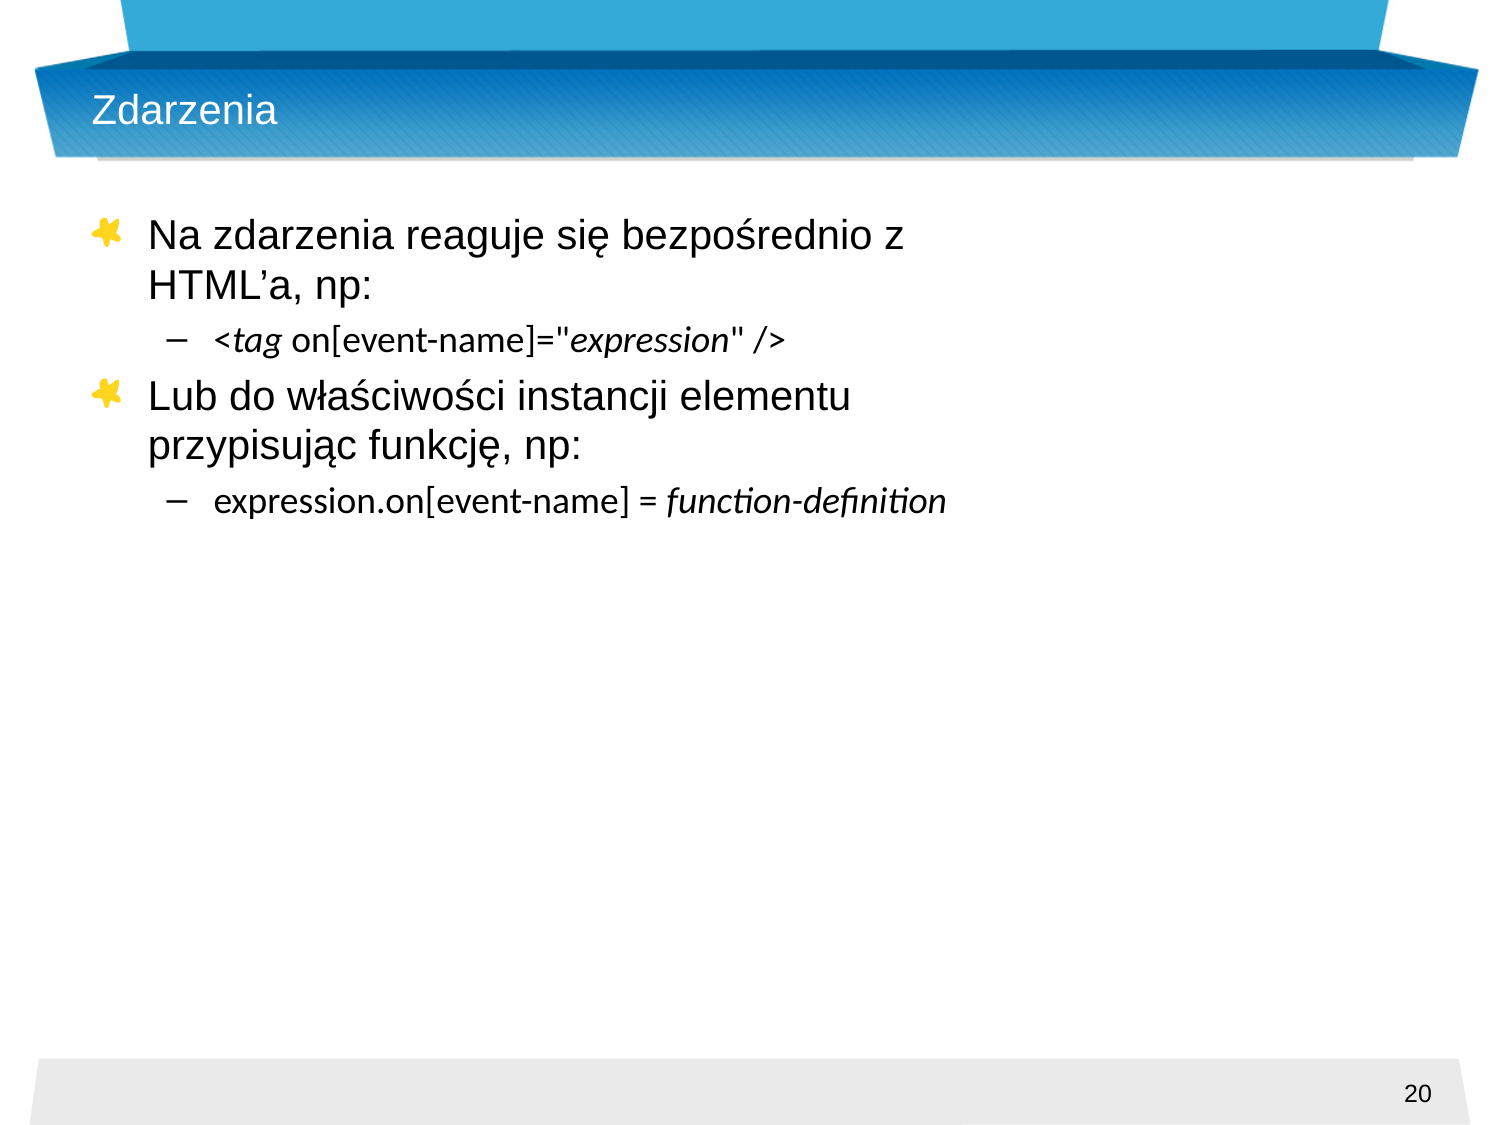

# Zdarzenia
Na zdarzenia reaguje się bezpośrednio z HTML’a, np:
<tag on[event-name]="expression" />
Lub do właściwości instancji elementu przypisując funkcję, np:
expression.on[event-name] = function-definition